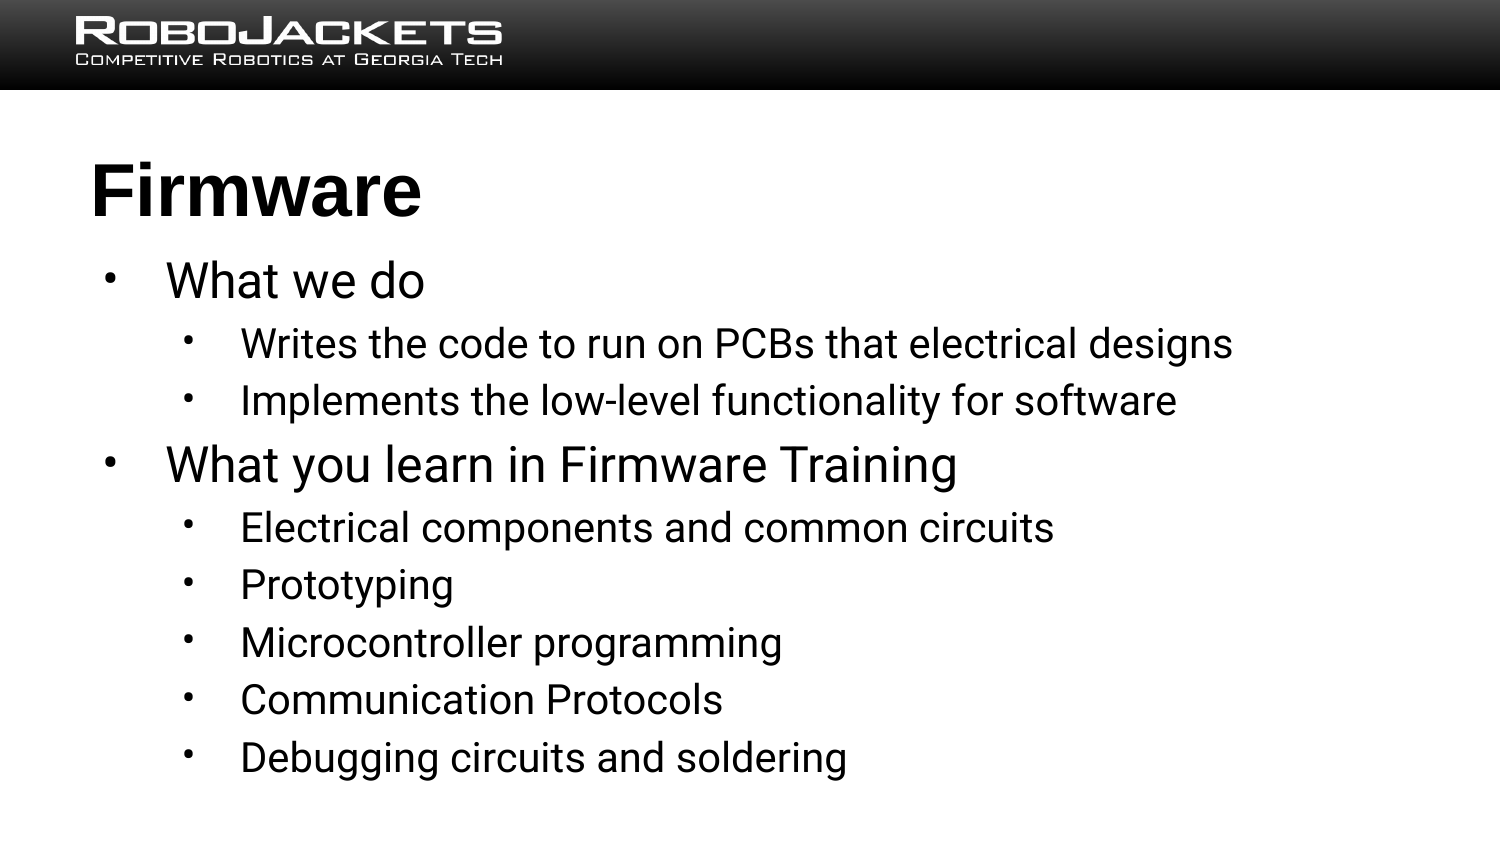

# Firmware
What we do
Writes the code to run on PCBs that electrical designs
Implements the low-level functionality for software
What you learn in Firmware Training
Electrical components and common circuits
Prototyping
Microcontroller programming
Communication Protocols
Debugging circuits and soldering